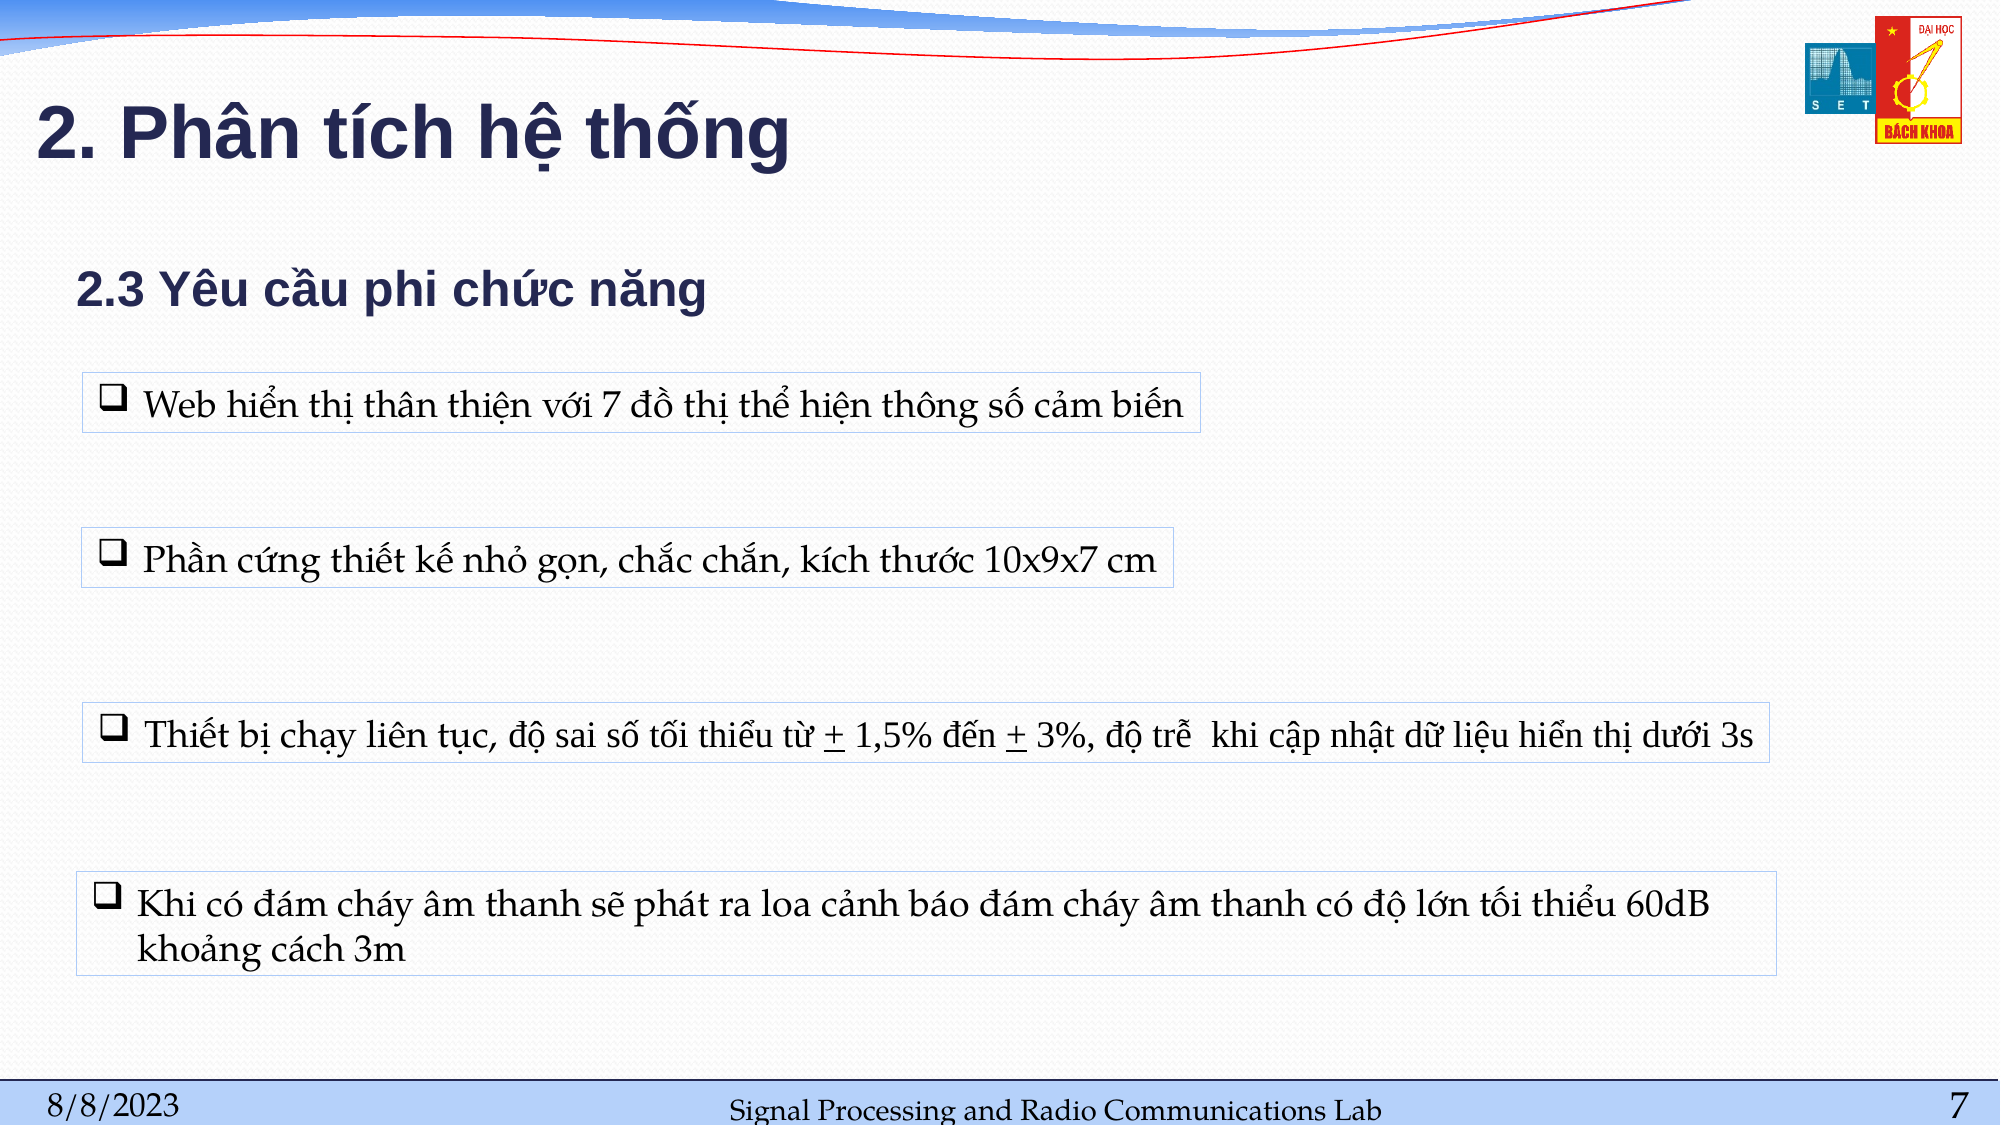

# 2. Phân tích hệ thống
2.3 Yêu cầu phi chức năng

Web hiển thị thân thiện với 7 đồ thị thể hiện thông số cảm biến
Phần cứng thiết kế nhỏ gọn, chắc chắn, kích thước 10x9x7 cm
Thiết bị chạy liên tục, độ sai số tối thiểu từ + 1,5% đến + 3%, độ trễ  khi cập nhật dữ liệu hiển thị dưới 3s
Khi có đám cháy âm thanh sẽ phát ra loa cảnh báo đám cháy âm thanh có độ lớn tối thiểu 60dB khoảng cách 3m
Signal Processing and Radio Communications Lab
8/8/2023
7